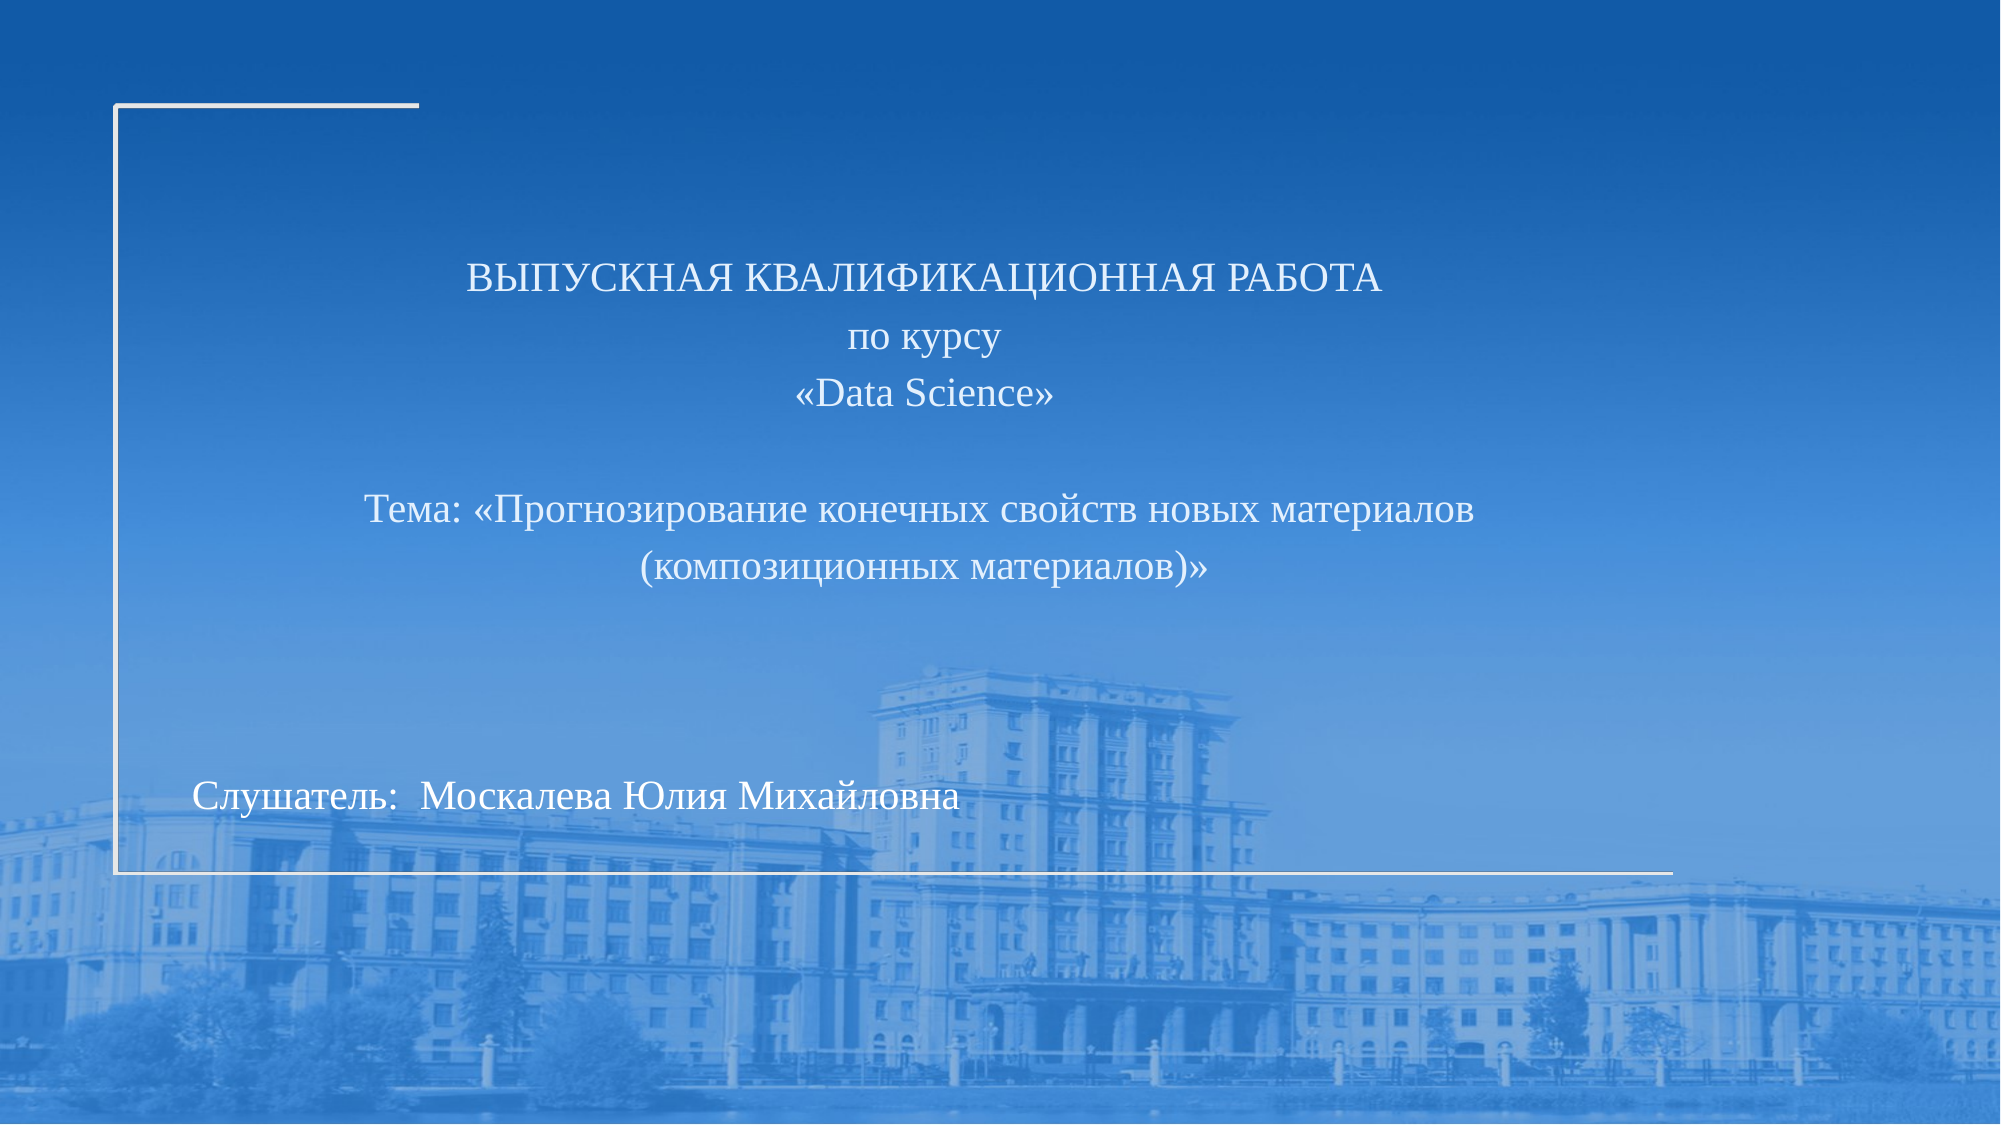

# ВЫПУСКНАЯ КВАЛИФИКАЦИОННАЯ РАБОТА
по курсу
«Data Science»

Тема: «Прогнозирование конечных свойств новых материалов
(композиционных материалов)»

Слушатель:  Москалева Юлия Михайловна